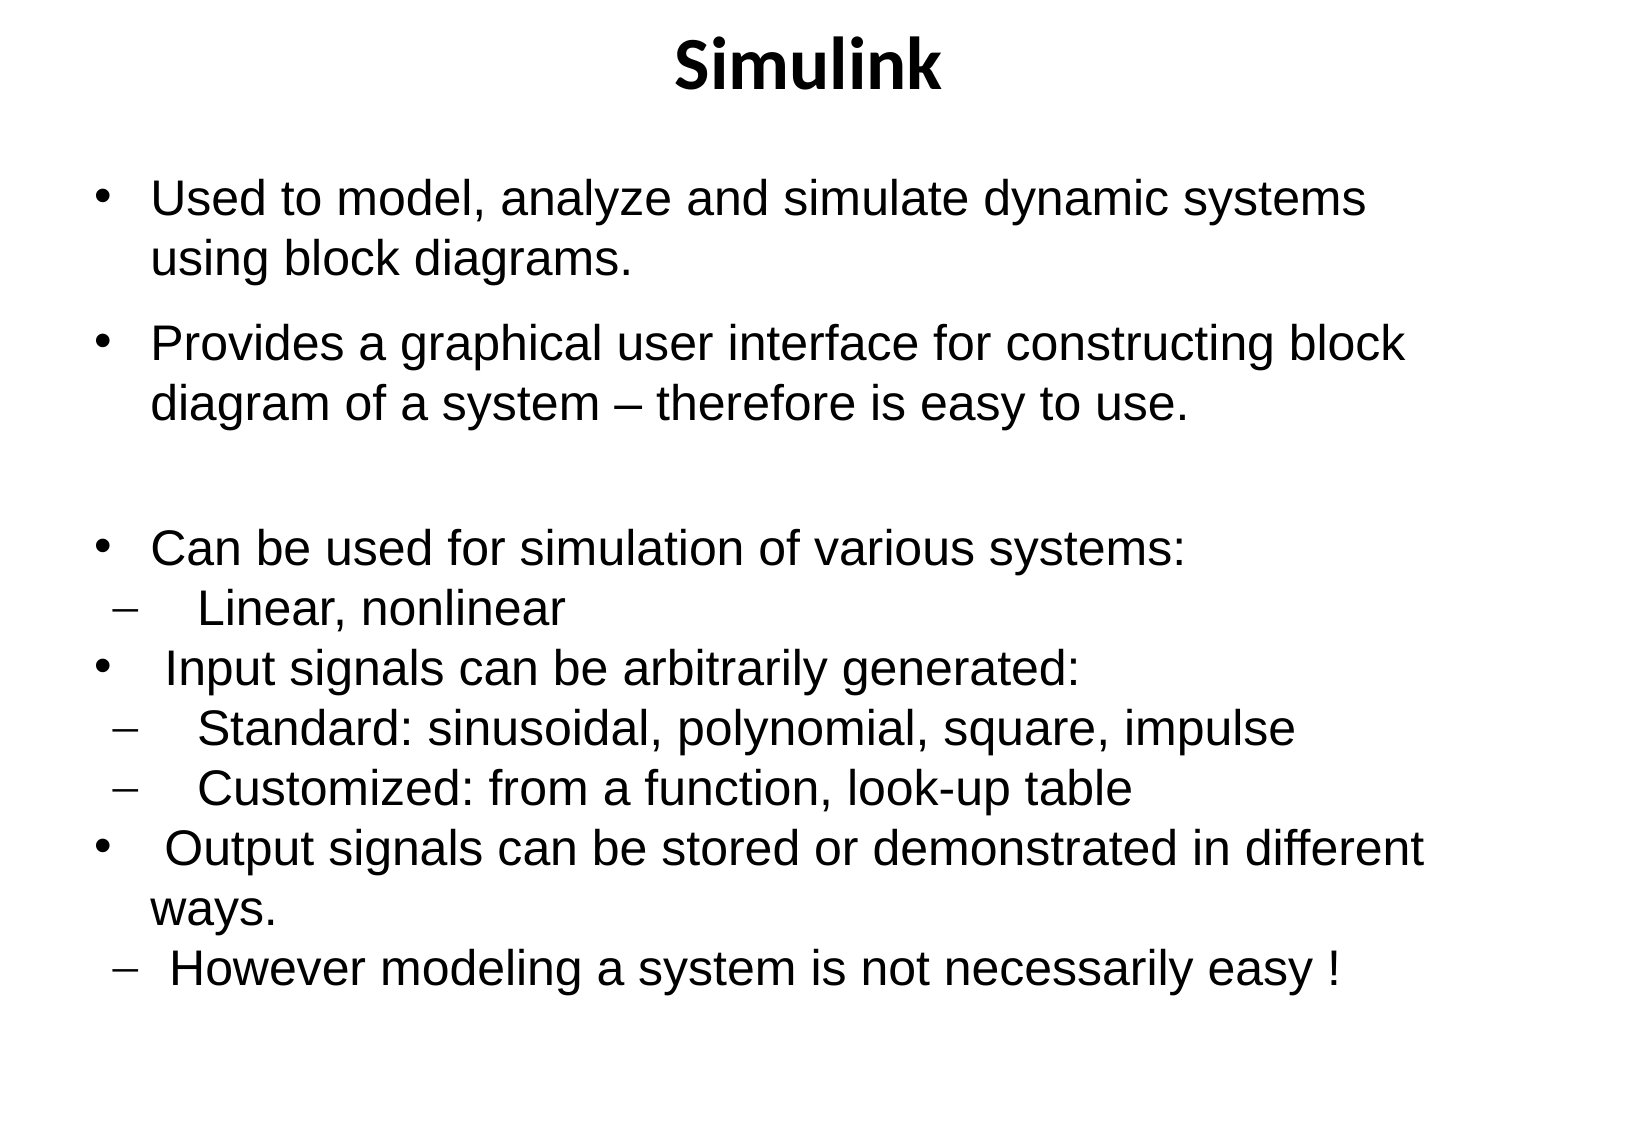

Simulink
Used to model, analyze and simulate dynamic systems using block diagrams.
Provides a graphical user interface for constructing block diagram of a system – therefore is easy to use.

Can be used for simulation of various systems:
  Linear, nonlinear
 Input signals can be arbitrarily generated:
  Standard: sinusoidal, polynomial, square, impulse
  Customized: from a function, look-up table
 Output signals can be stored or demonstrated in different ways.
However modeling a system is not necessarily easy !